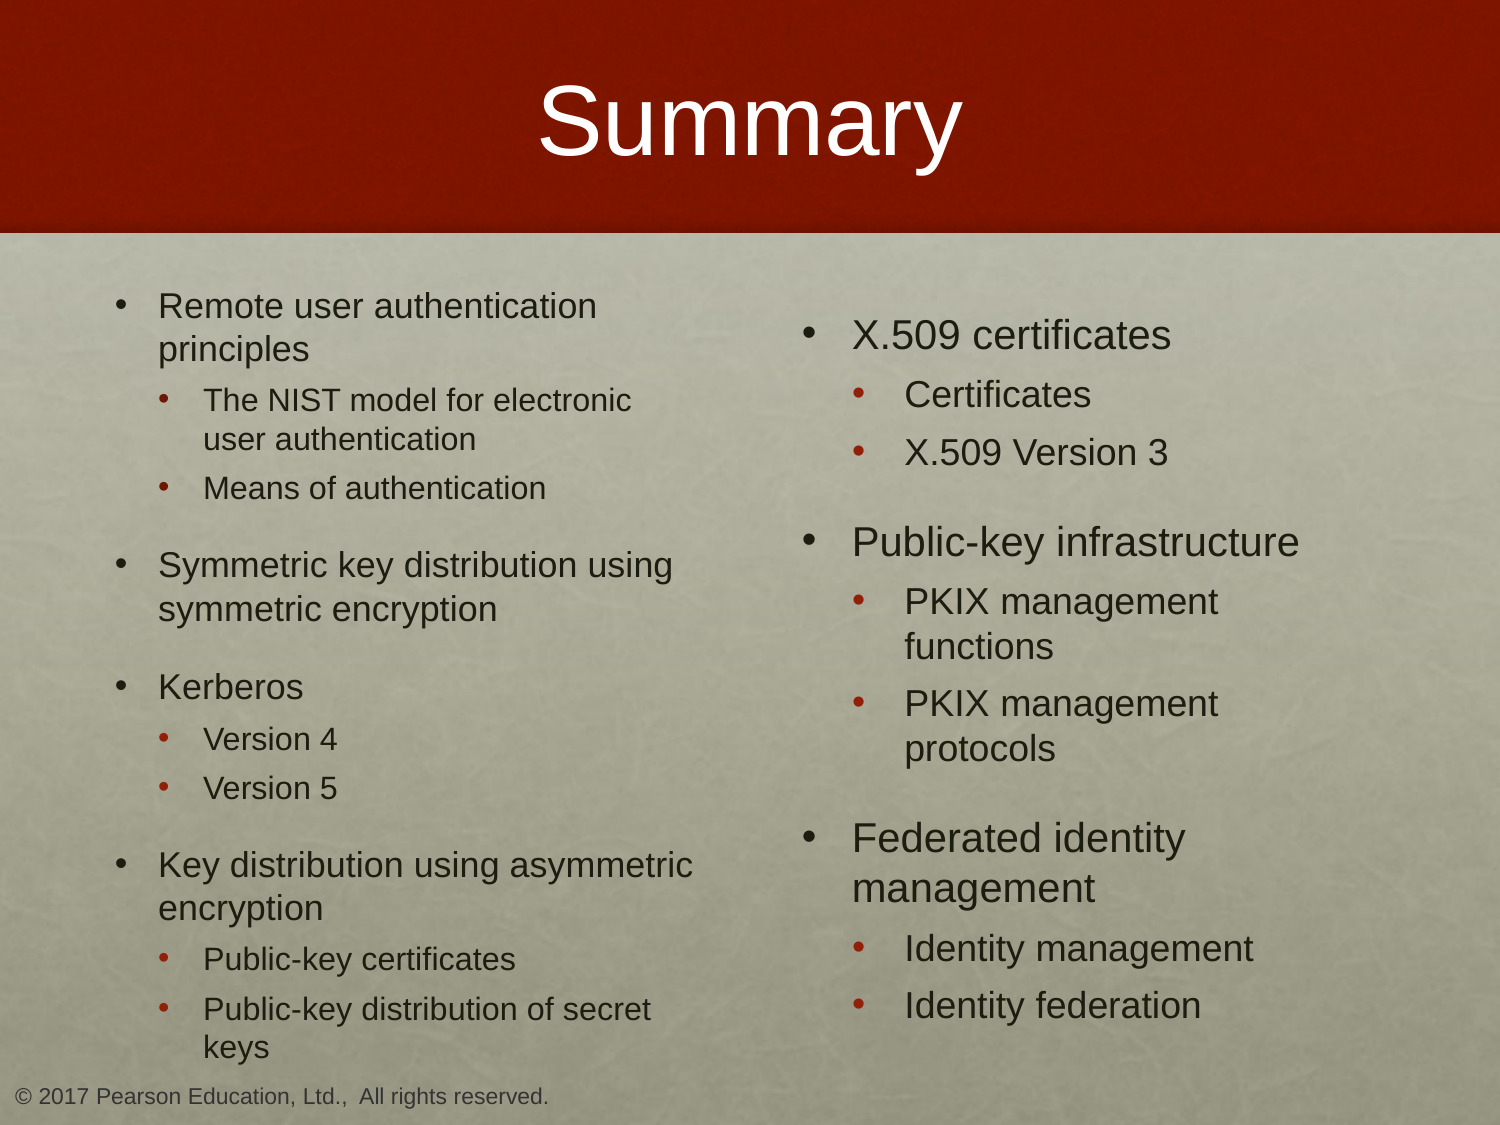

# Summary
Remote user authentication principles
The NIST model for electronic user authentication
Means of authentication
Symmetric key distribution using symmetric encryption
Kerberos
Version 4
Version 5
Key distribution using asymmetric encryption
Public-key certificates
Public-key distribution of secret keys
X.509 certificates
Certificates
X.509 Version 3
Public-key infrastructure
PKIX management functions
PKIX management protocols
Federated identity management
Identity management
Identity federation
© 2017 Pearson Education, Ltd.,  All rights reserved.